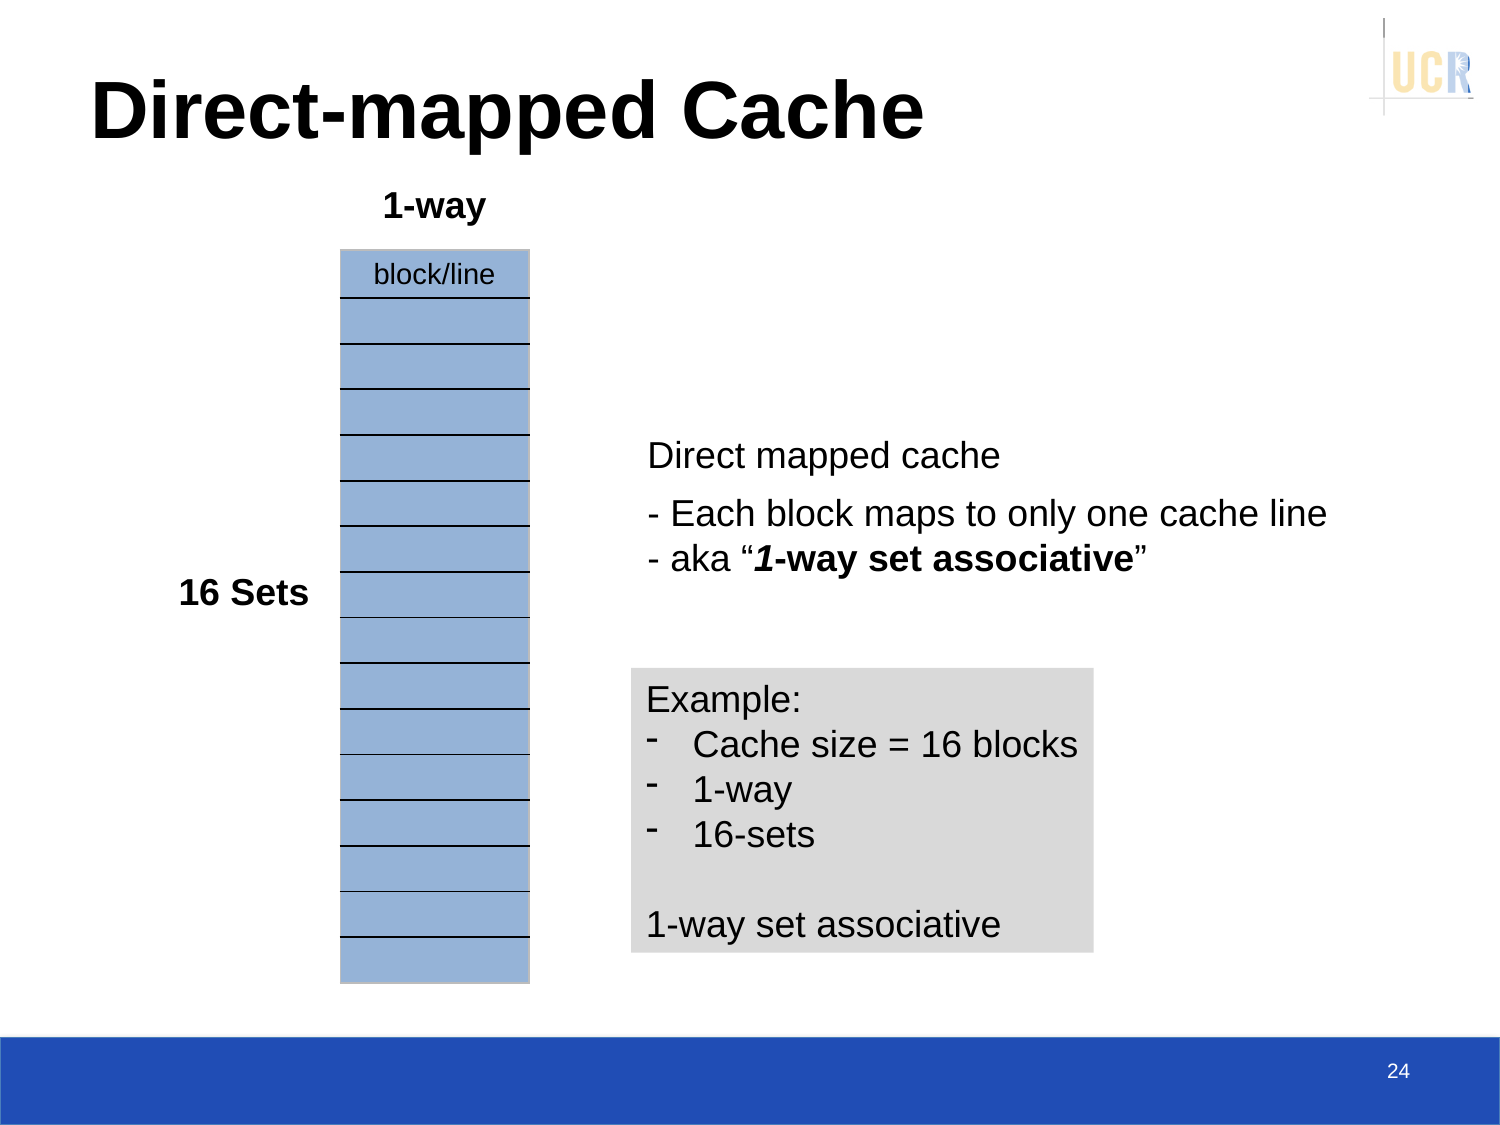

# Direct-mapped Cache
1-way
| block/line |
| --- |
|  |
|  |
|  |
|  |
|  |
|  |
|  |
|  |
|  |
|  |
|  |
|  |
|  |
|  |
|  |
Direct mapped cache
- Each block maps to only one cache line
- aka “1-way set associative”
16 Sets
Example:
Cache size = 16 blocks
1-way
16-sets

1-way set associative
24